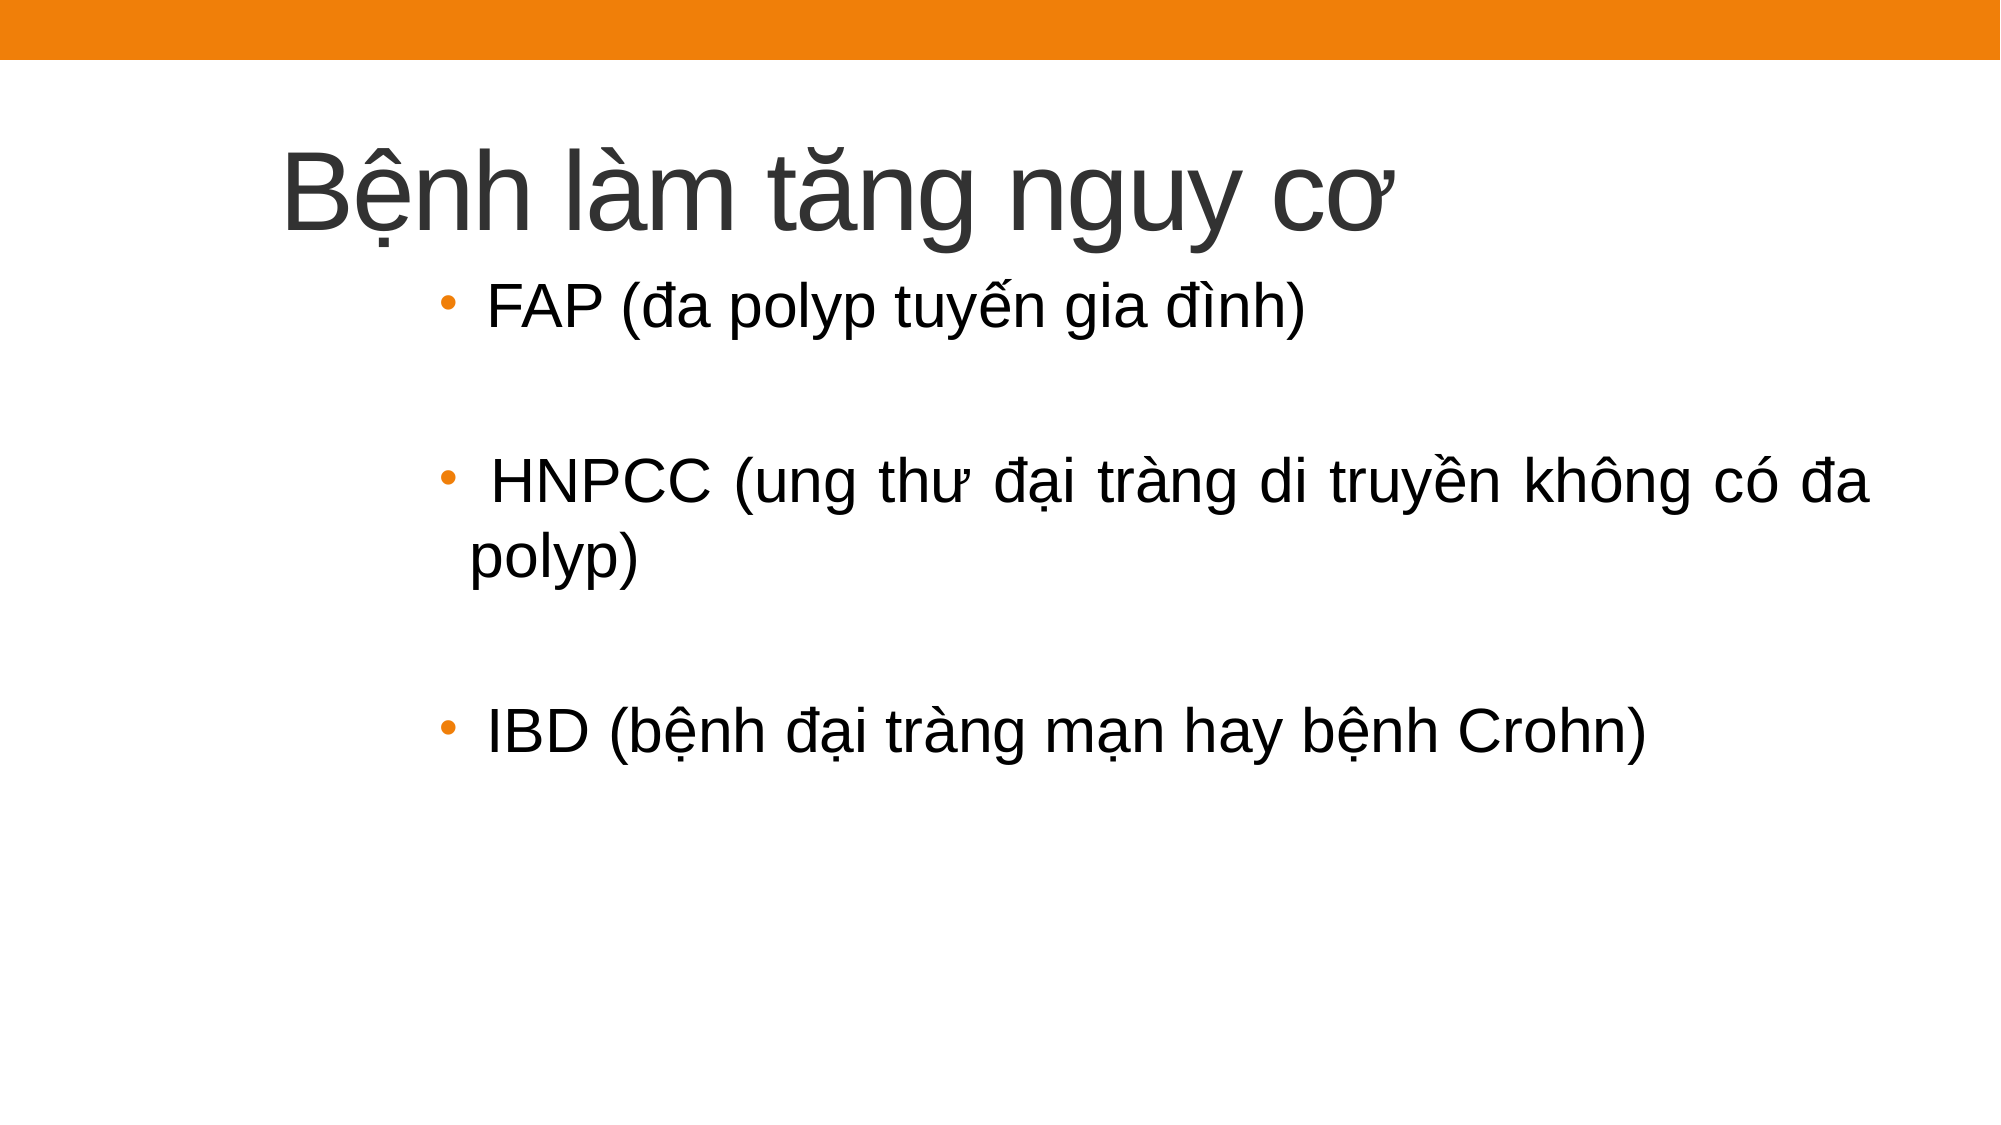

# Bệnh làm tăng nguy cơ
 FAP (đa polyp tuyến gia đình)

 HNPCC (ung thư đại tràng di truyền không có đa polyp)

 IBD (bệnh đại tràng mạn hay bệnh Crohn)